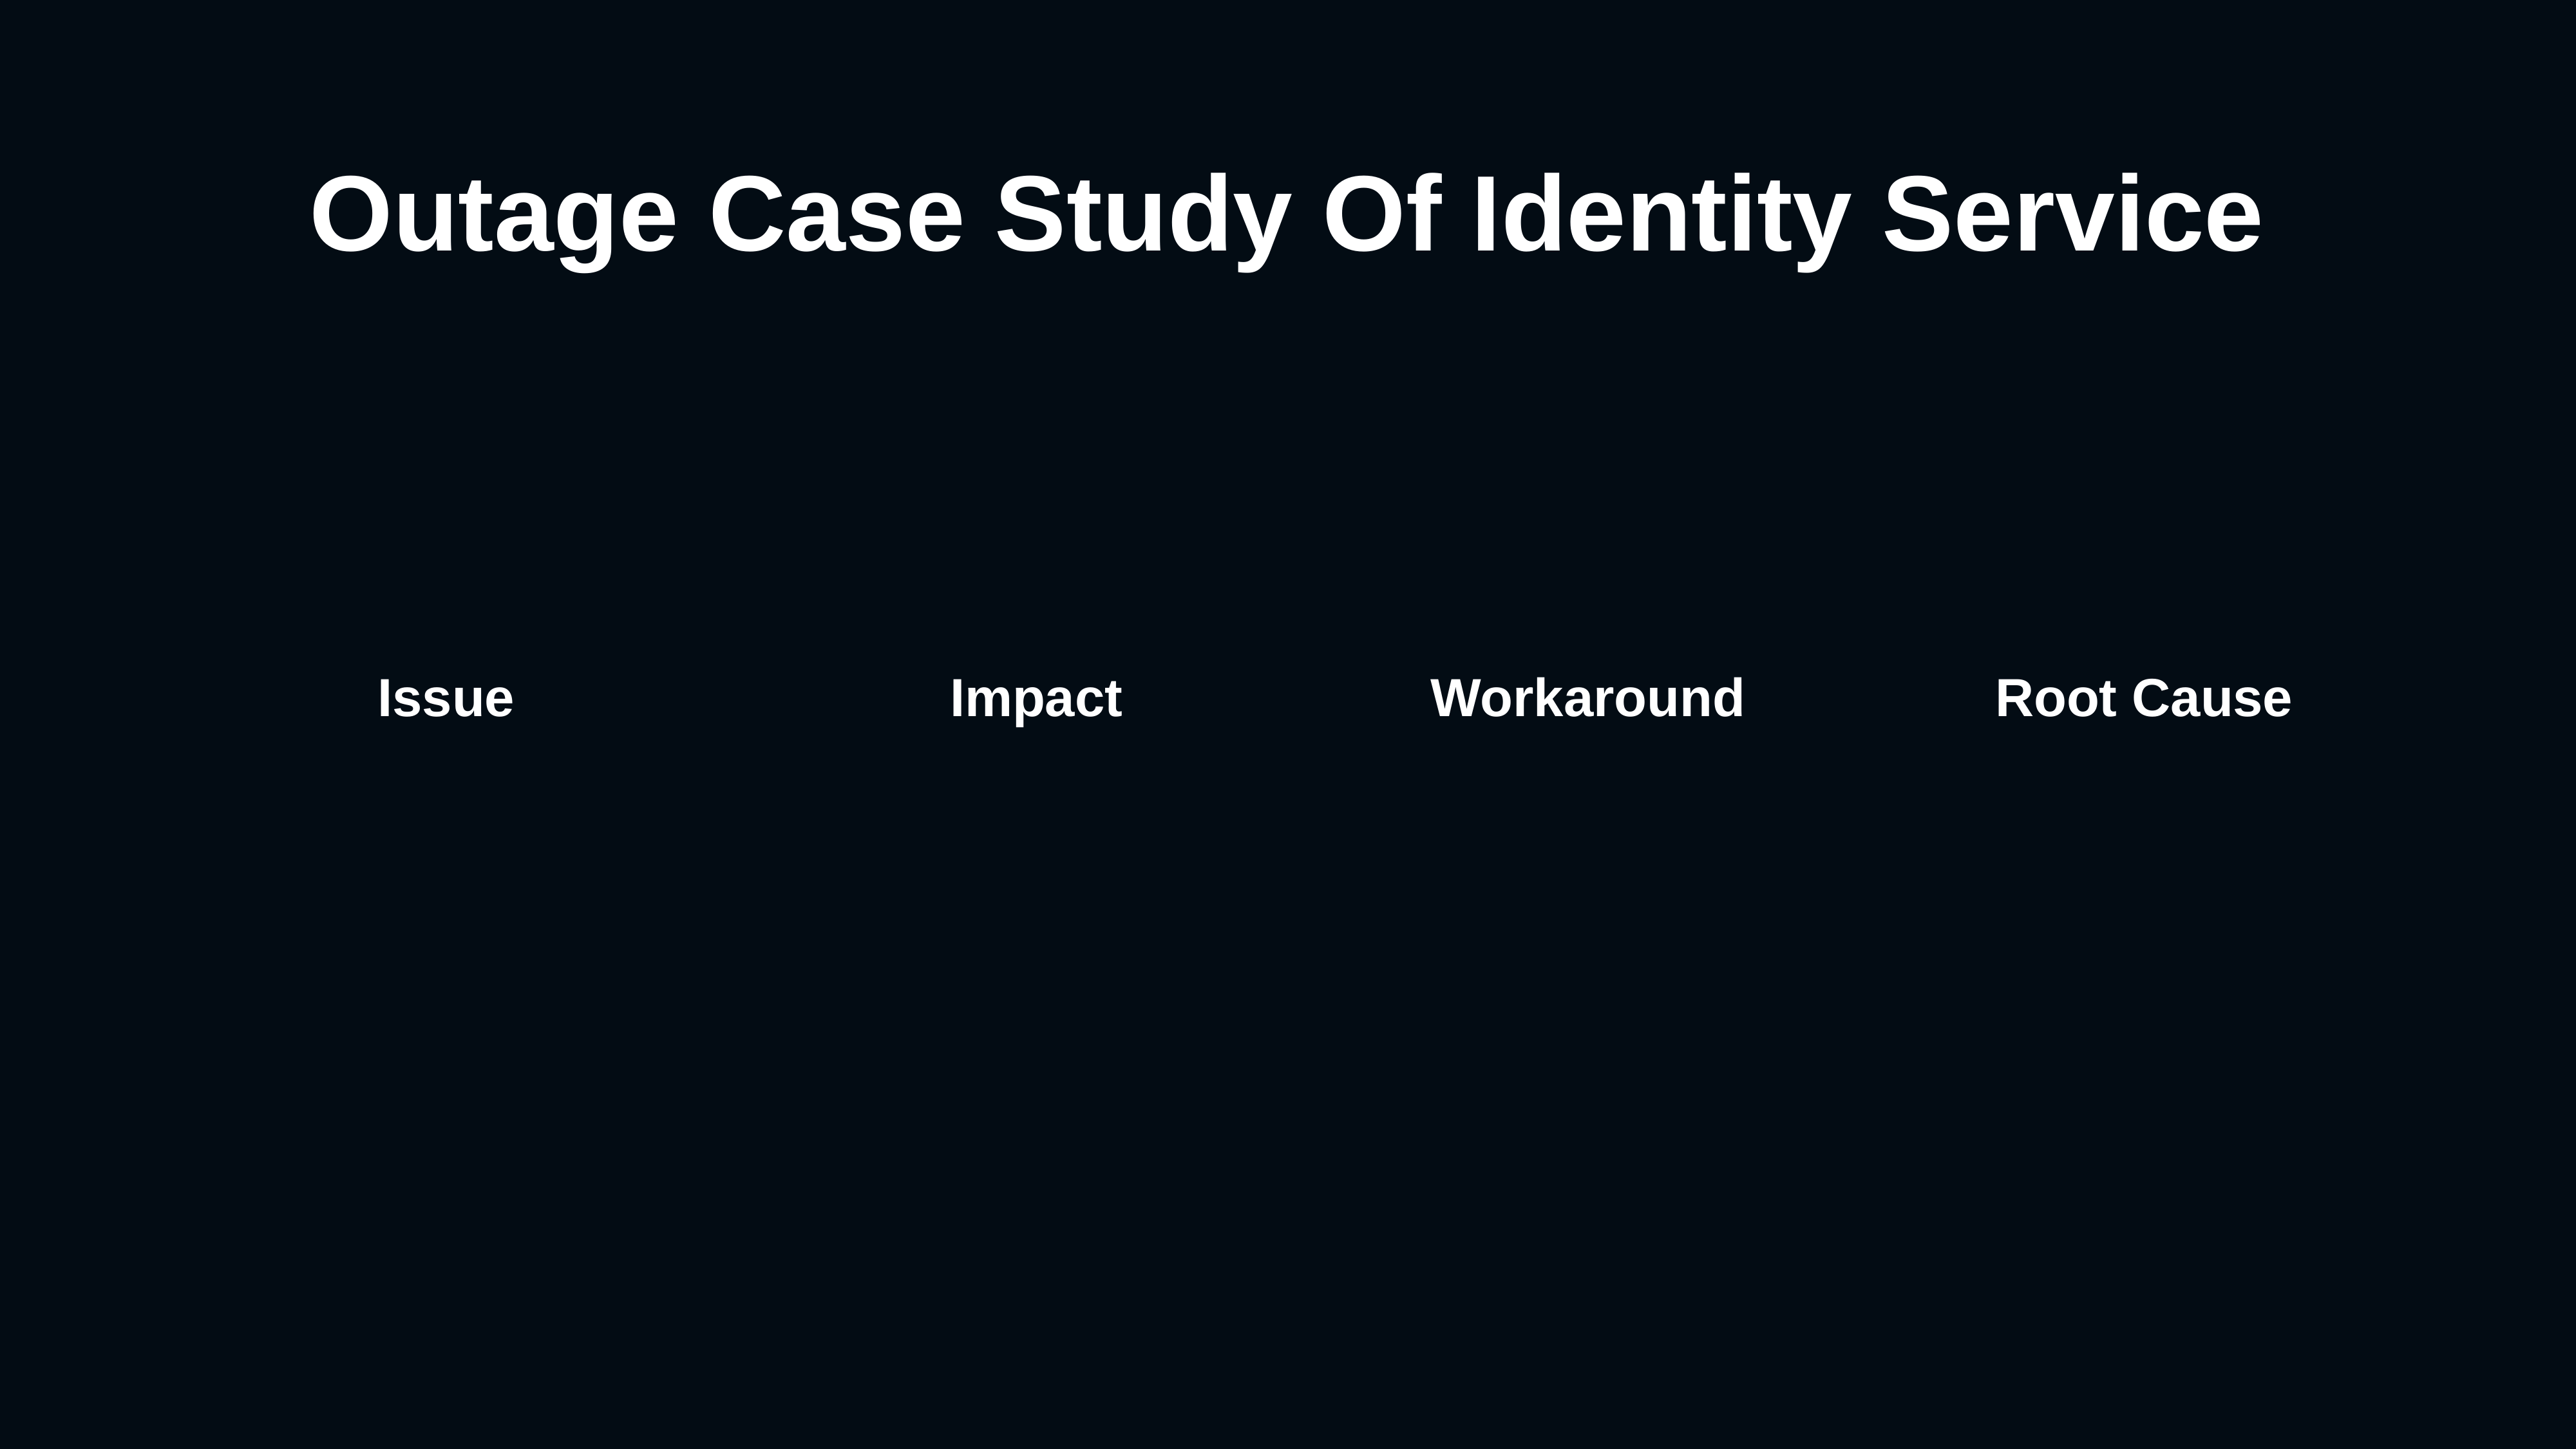

Outage Case Study Of Identity Service

Issue
Impact
Workaround
Root Cause